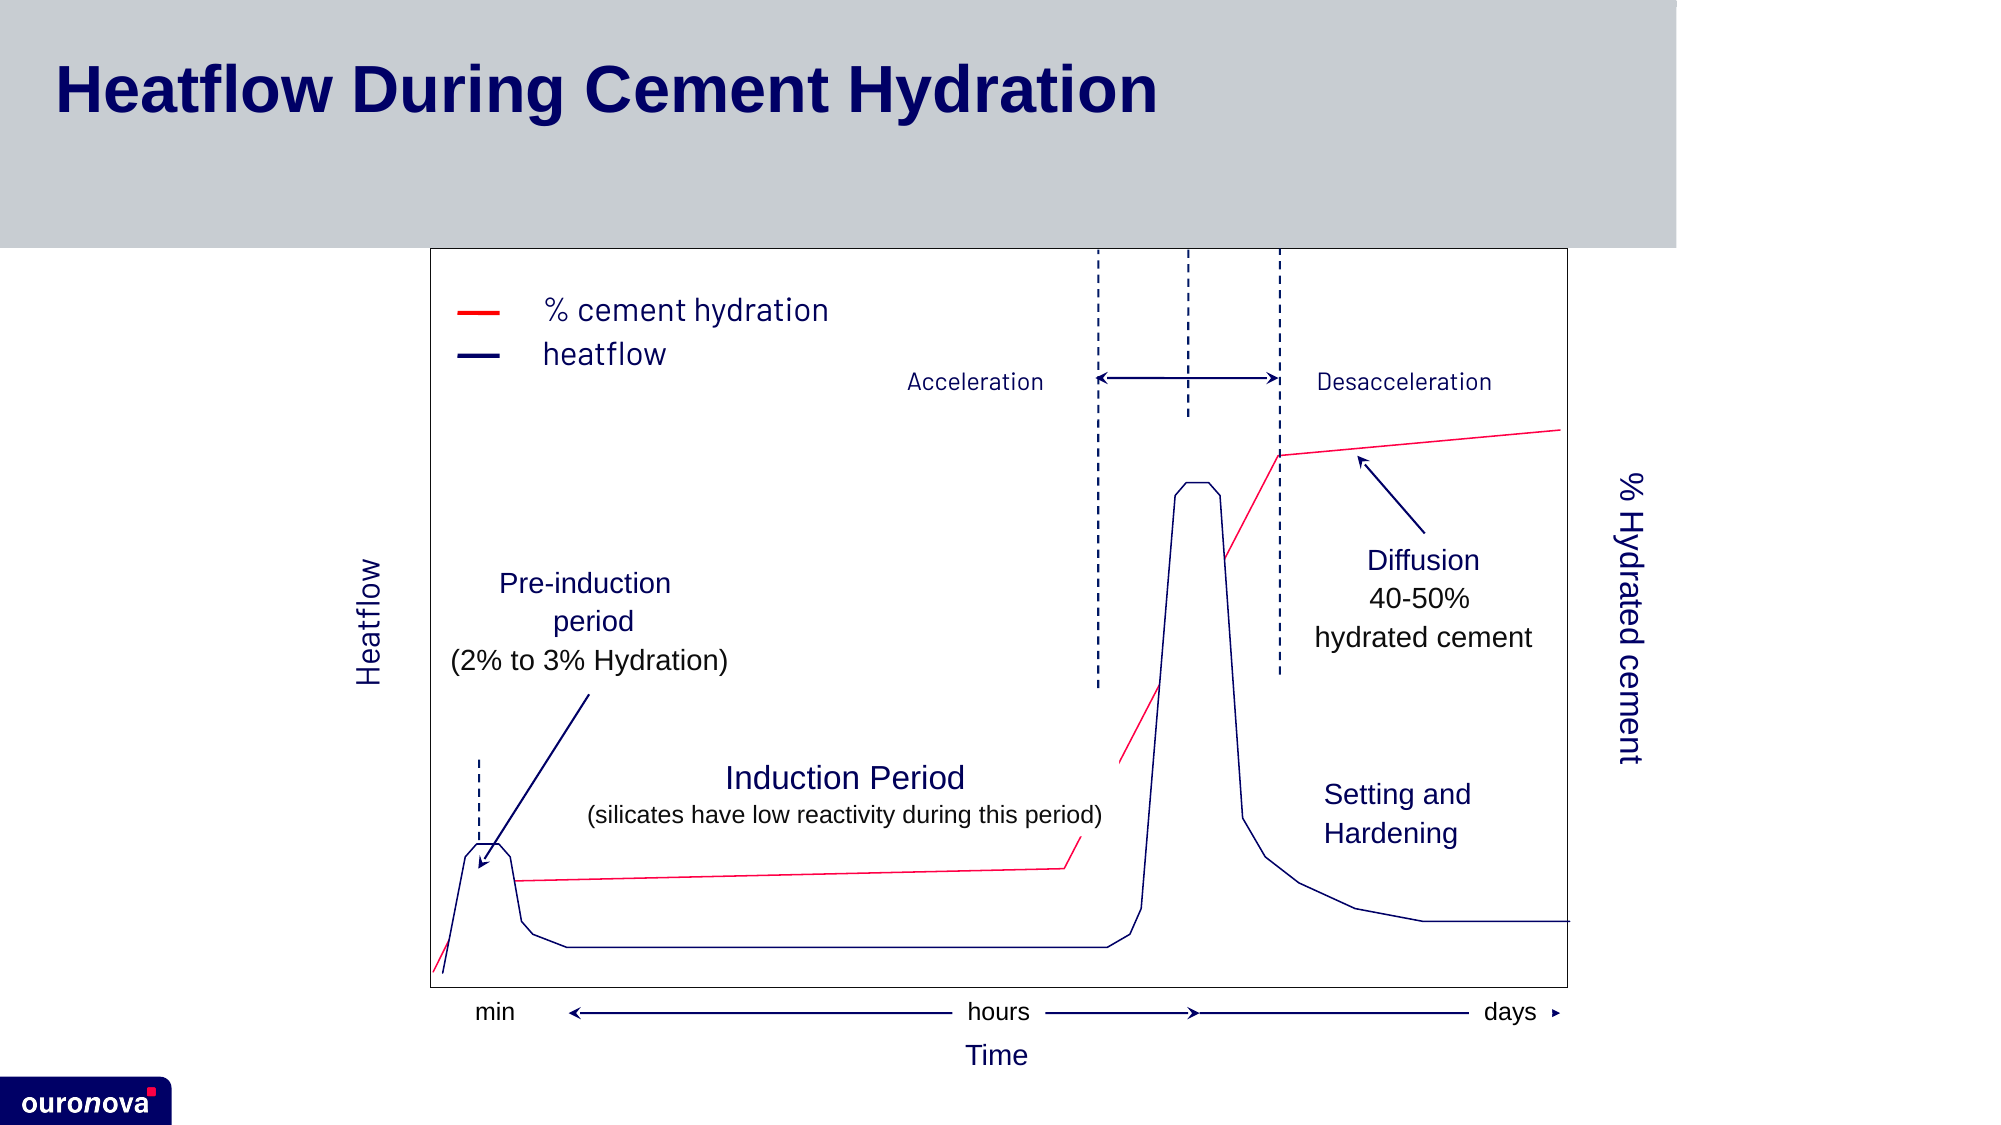

# Heatflow During Cement Hydration

% cement hydration
heatflow

Acceleration
Desacceleration

Diffusion
40-50%
hydrated cement
Pre-induction
 period
(2% to 3% Hydration)
Heatflow
% Hydrated cement

Induction Period
(silicates have low reactivity during this period)

Setting and
Hardening
hours
days
min

Time